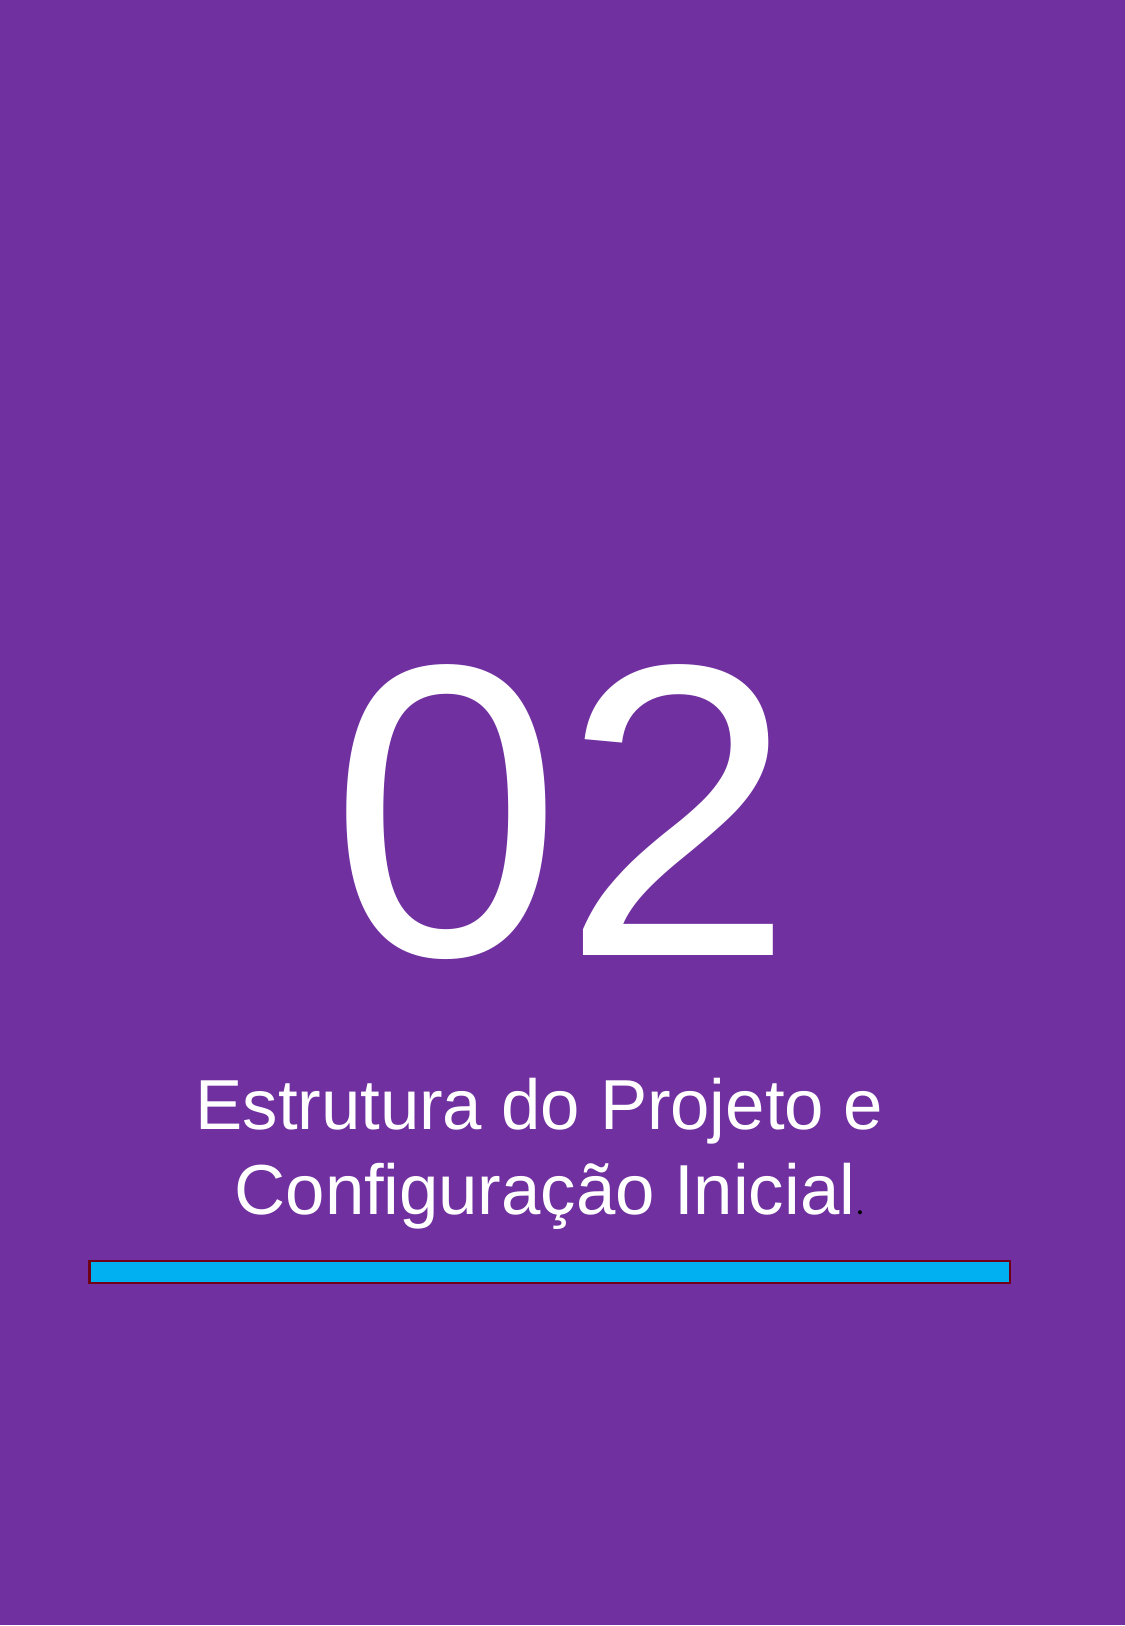

02
Estrutura do Projeto e
Configuração Inicial.